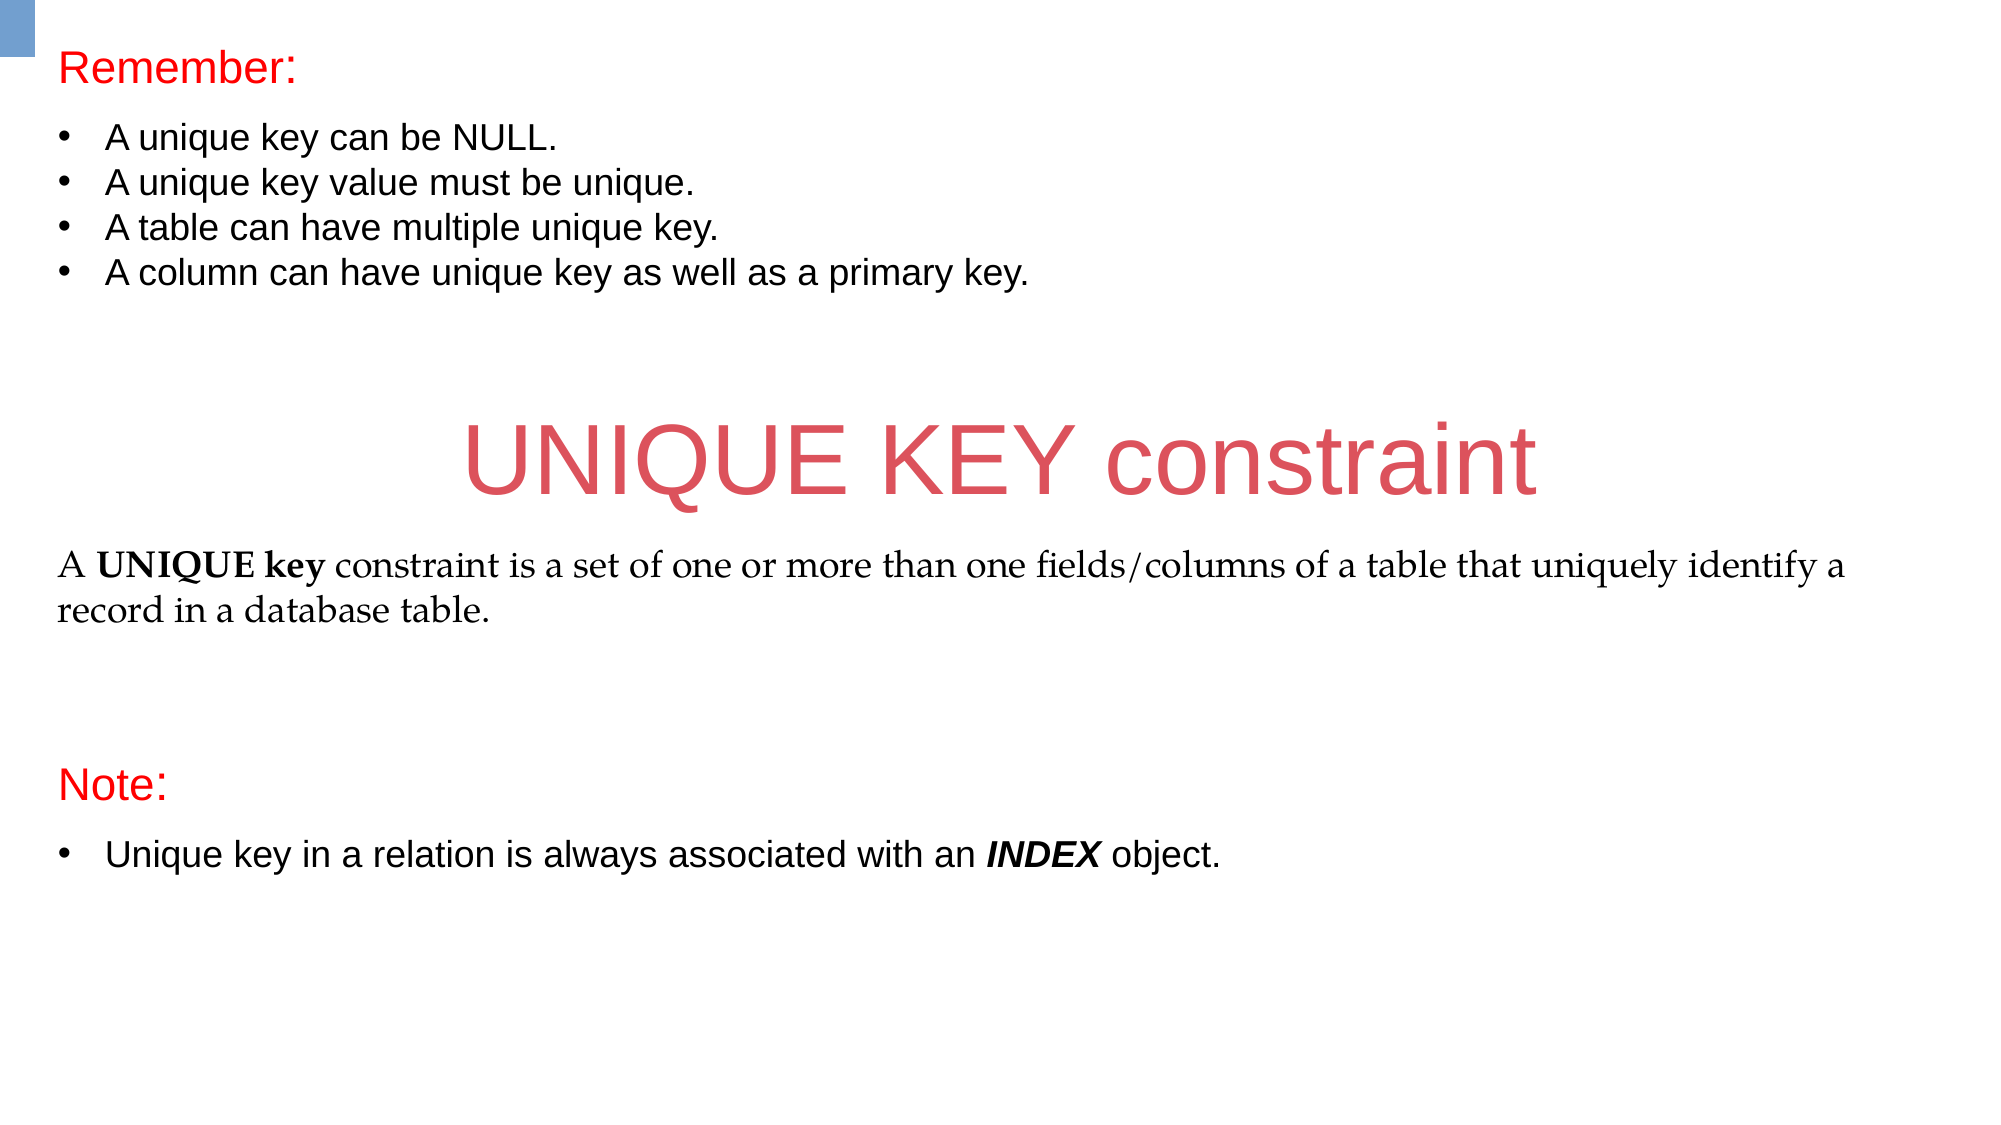

Remember:

A unique key can be NULL.
A unique key value must be unique.
A table can have multiple unique key.
A column can have unique key as well as a primary key.
UNIQUE KEY constraint
A UNIQUE key constraint is a set of one or more than one fields/columns of a table that uniquely identify a record in a database table.
Note:

Unique key in a relation is always associated with an INDEX object.